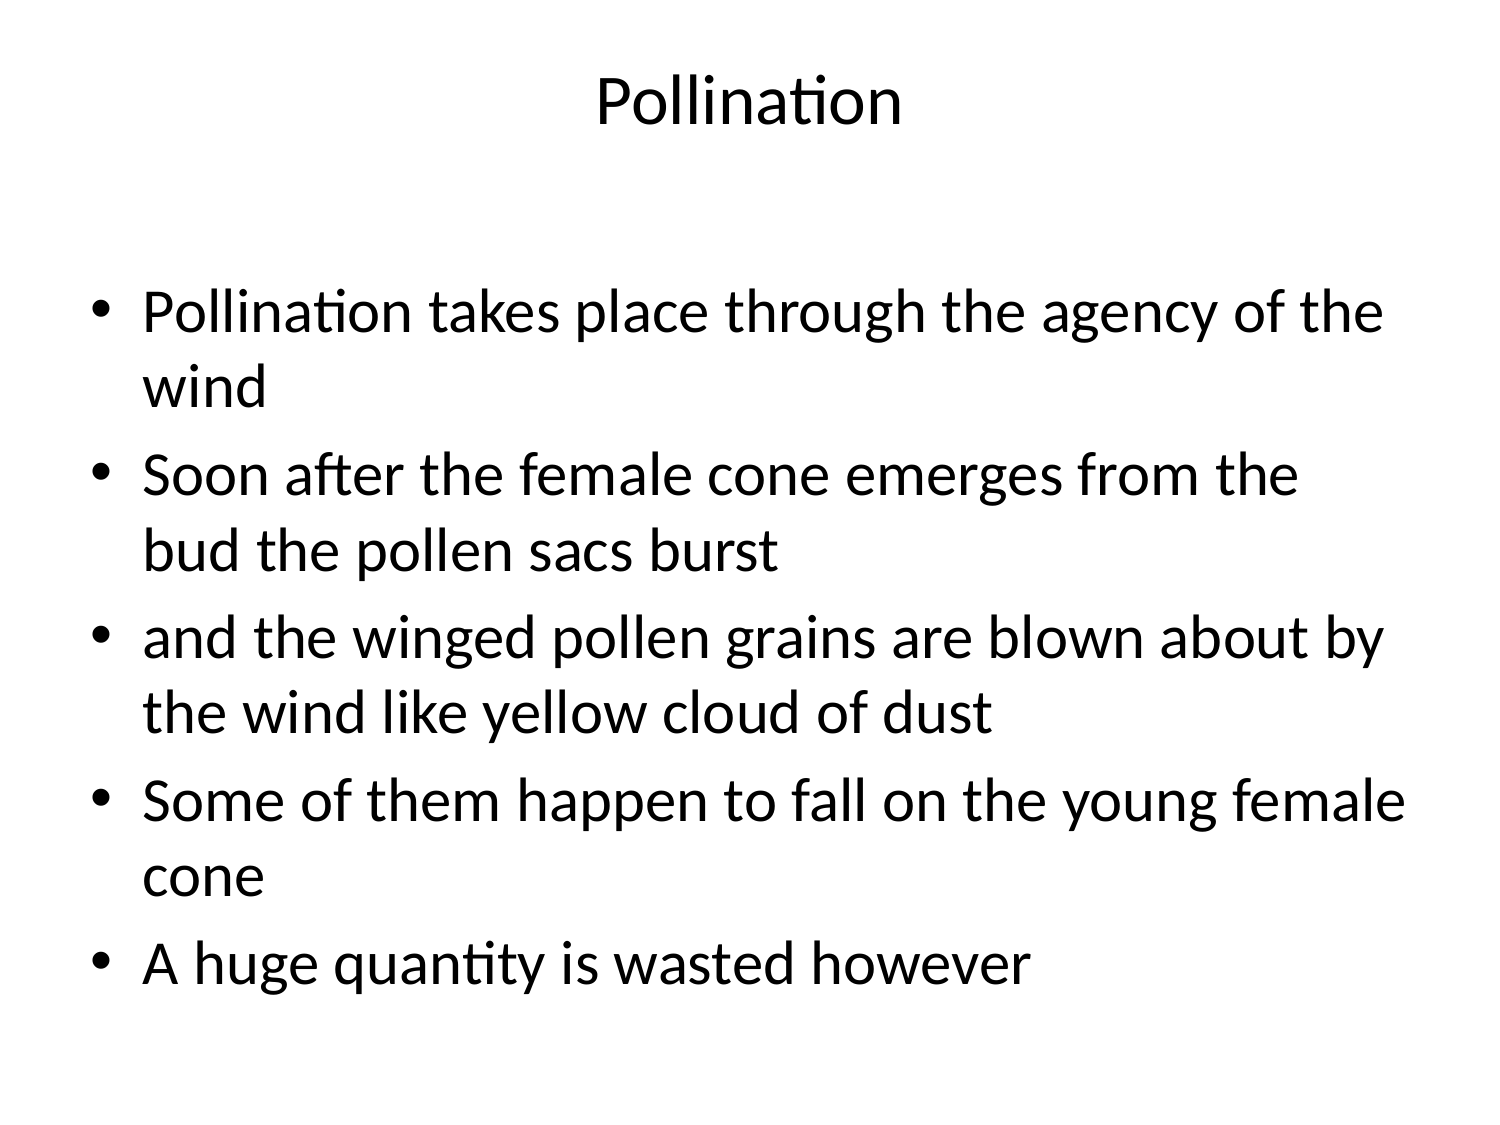

# Pollination
Pollination takes place through the agency of the wind
Soon after the female cone emerges from the bud the pollen sacs burst
and the winged pollen grains are blown about by the wind like yellow cloud of dust
Some of them happen to fall on the young female cone
A huge quantity is wasted however